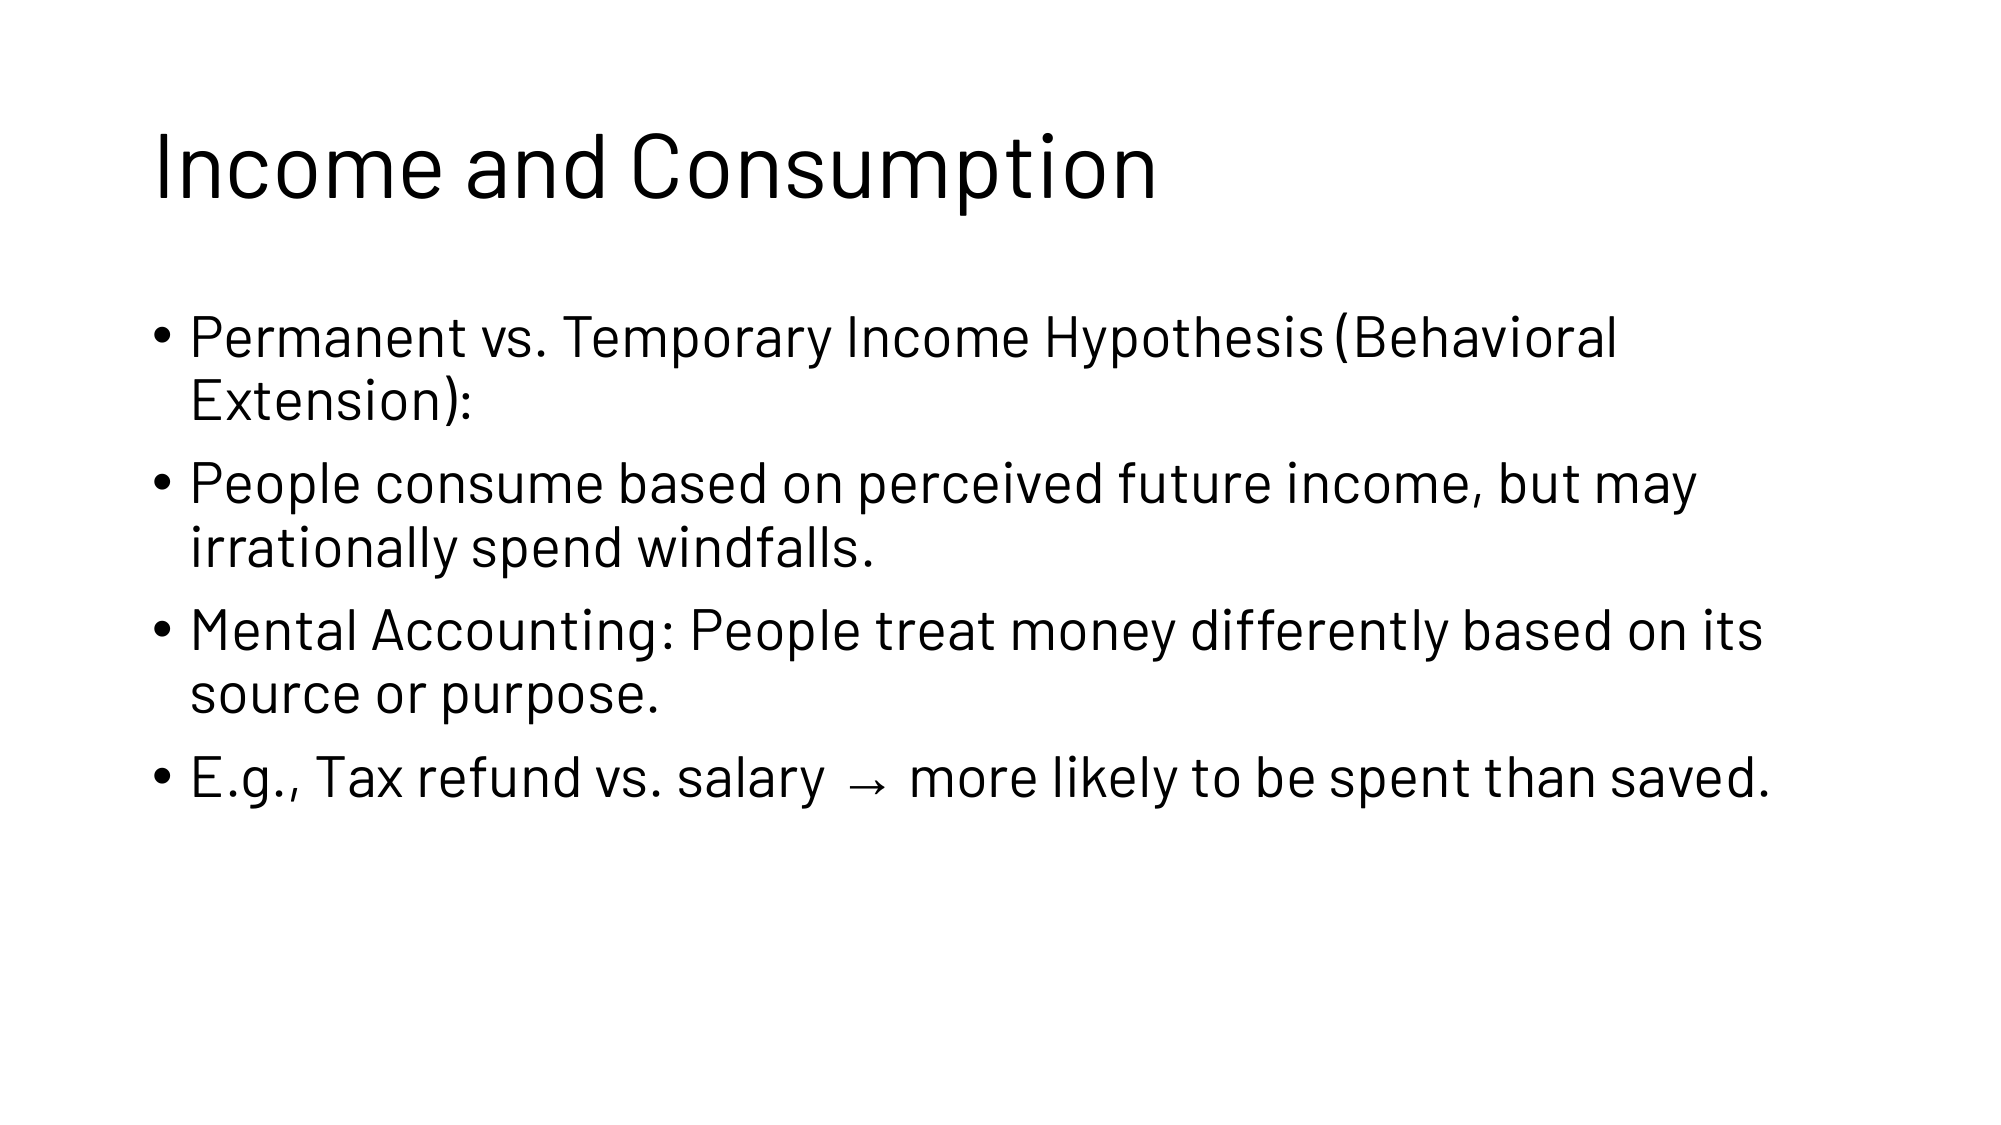

# Income and Consumption
Permanent vs. Temporary Income Hypothesis (Behavioral Extension):
People consume based on perceived future income, but may irrationally spend windfalls.
Mental Accounting: People treat money differently based on its source or purpose.
E.g., Tax refund vs. salary → more likely to be spent than saved.